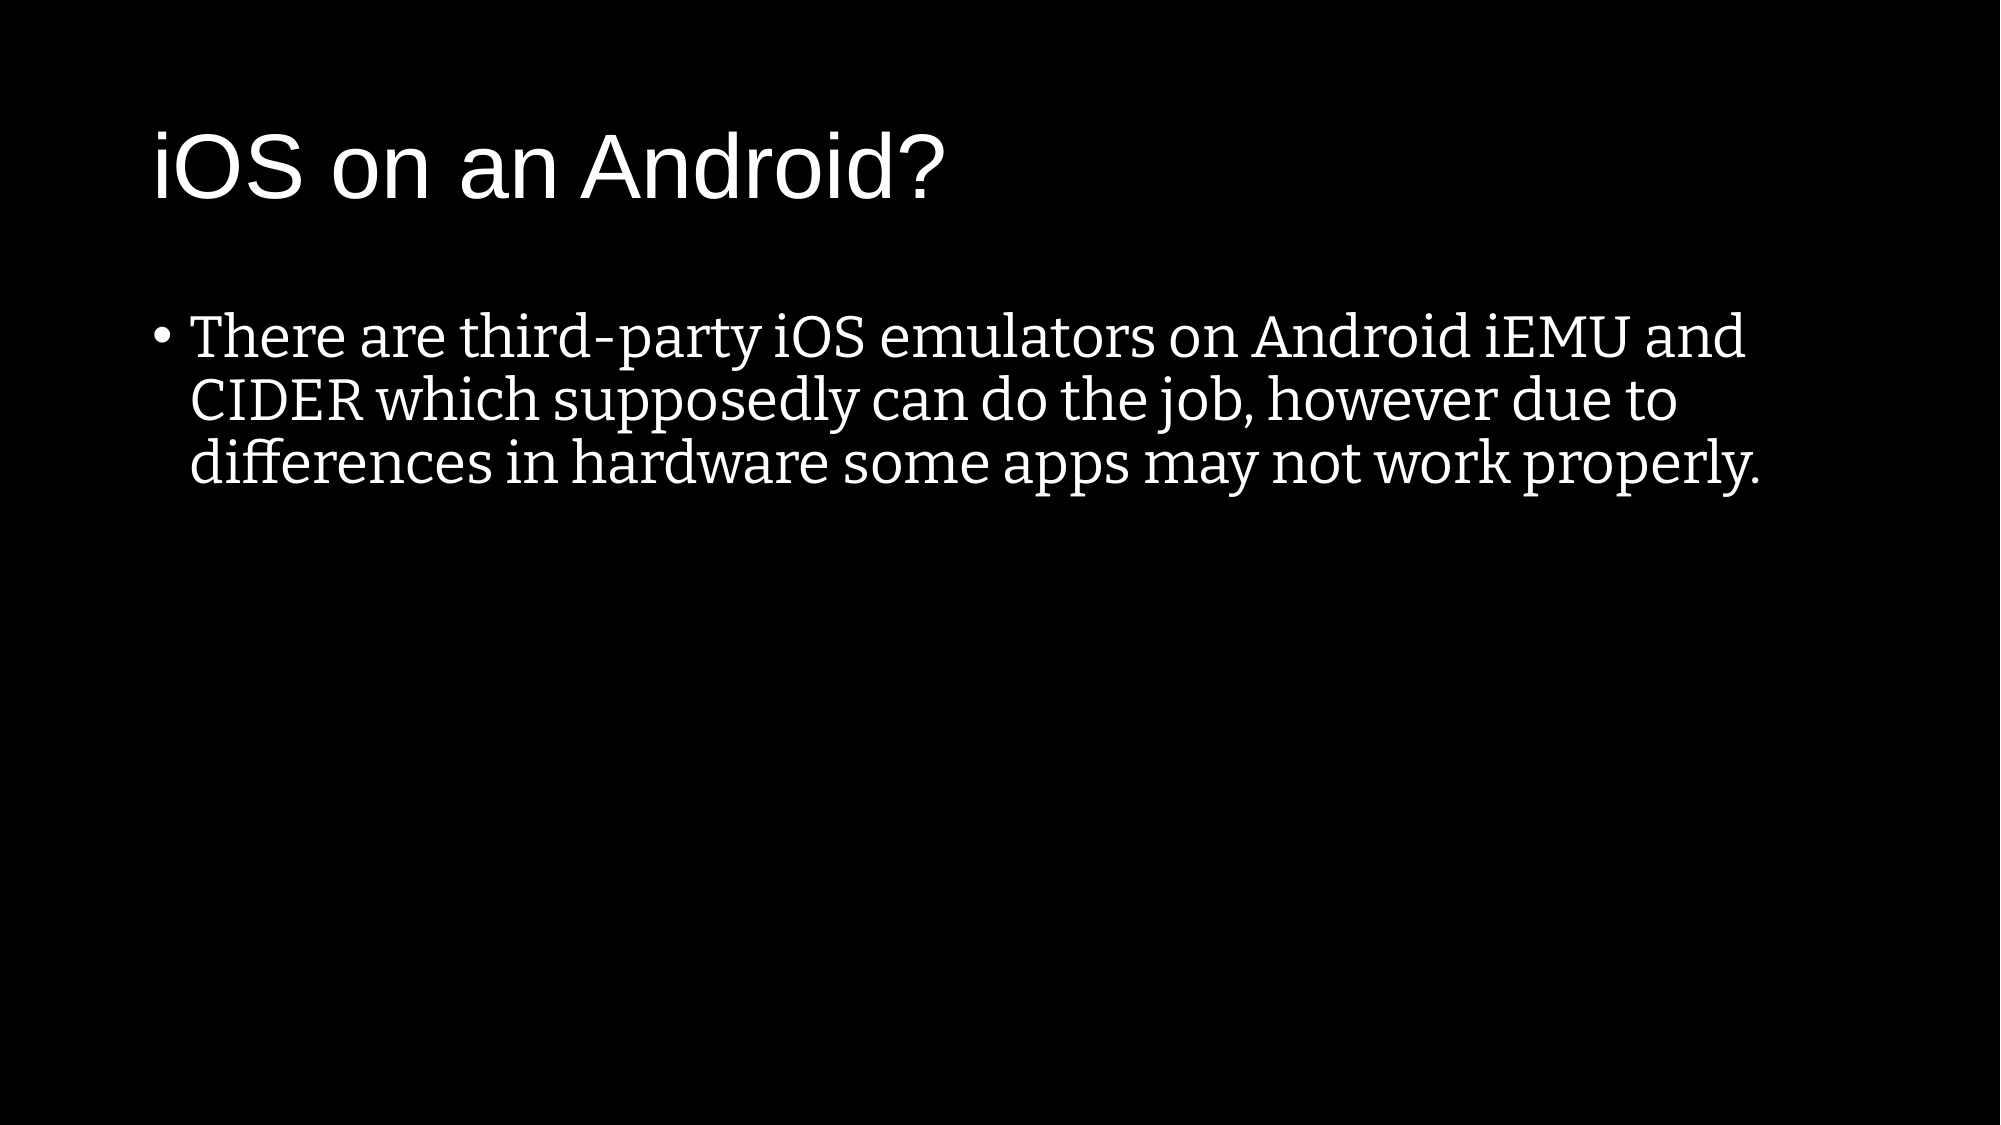

# iOS on an Android?
There are third-party iOS emulators on Android iEMU and CIDER which supposedly can do the job, however due to differences in hardware some apps may not work properly.